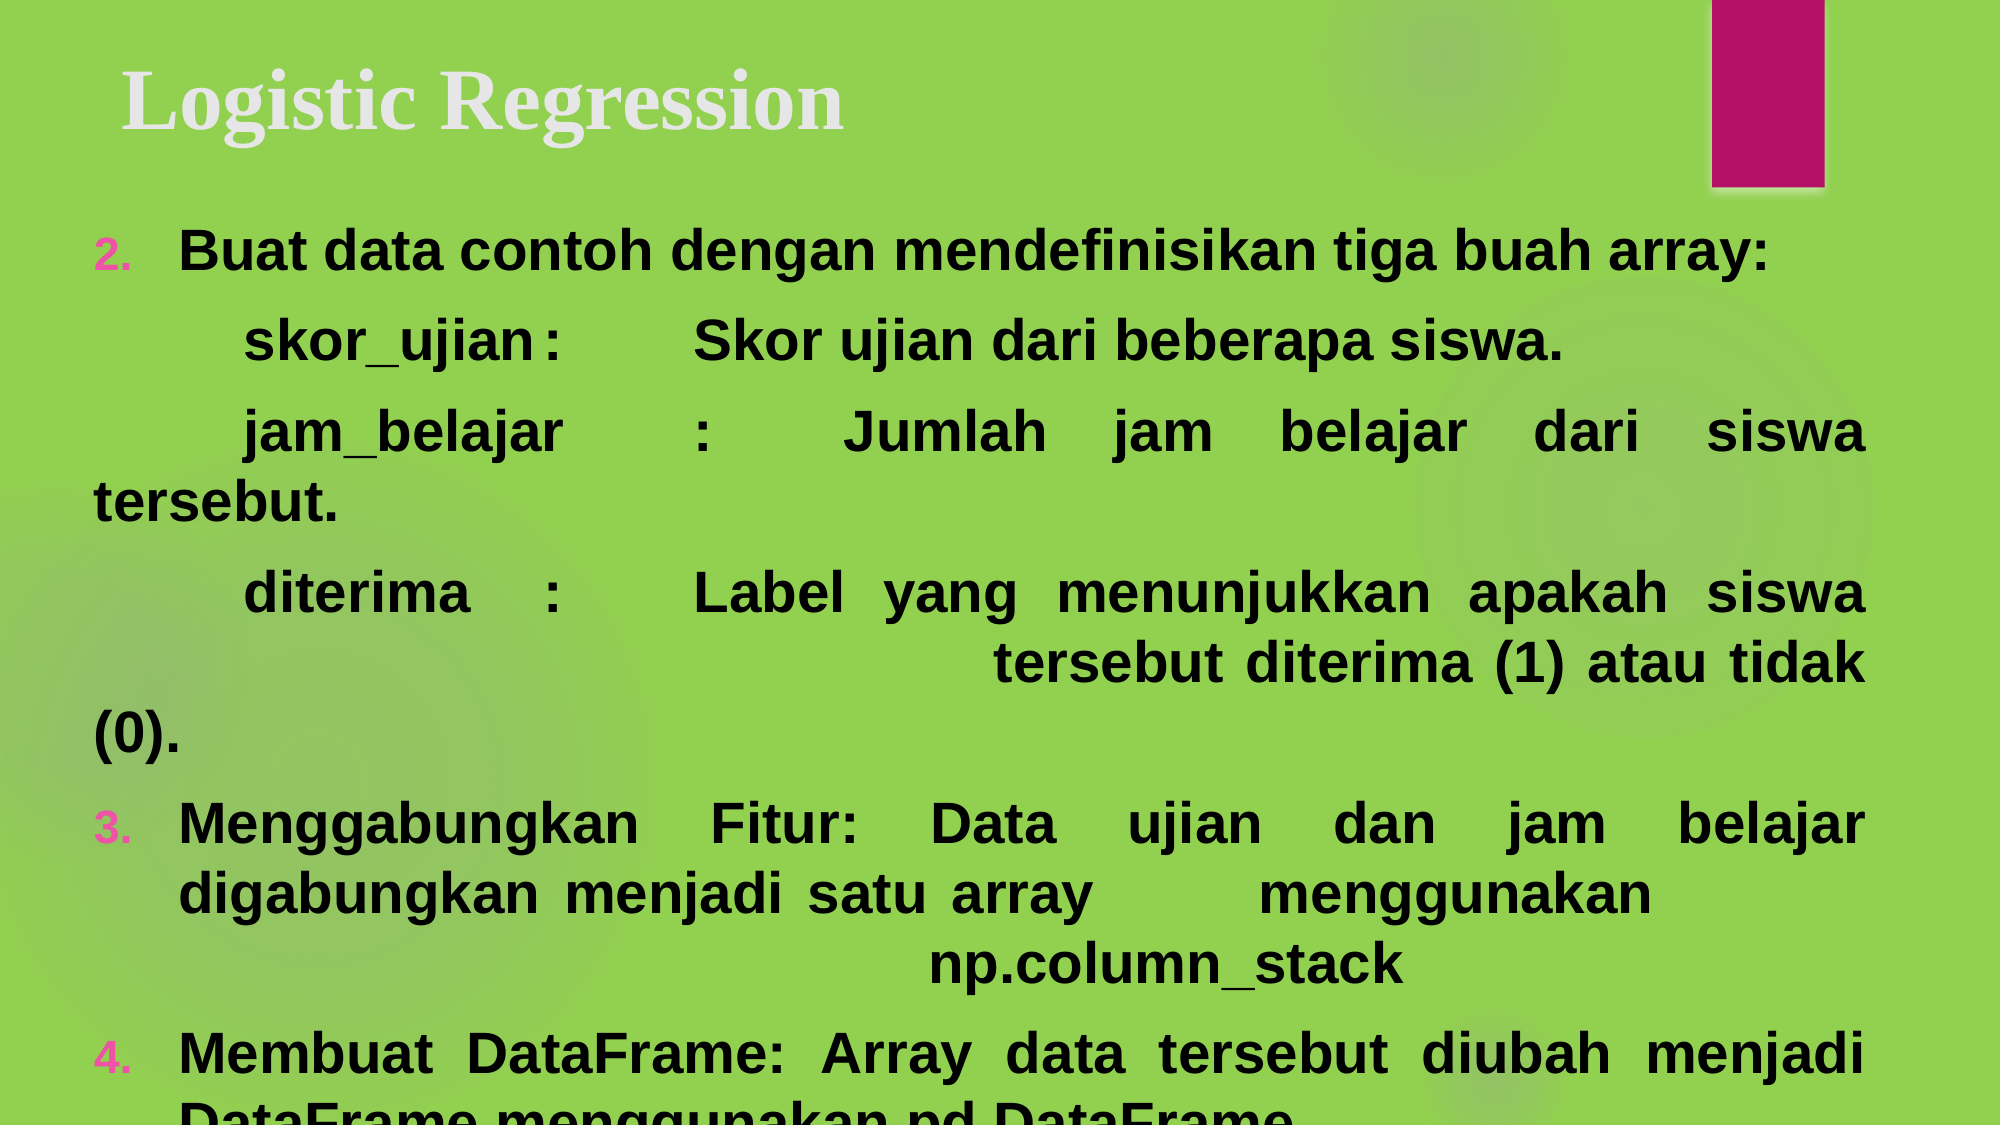

# Logistic Regression
Buat data contoh dengan mendefinisikan tiga buah array:
	skor_ujian	:	Skor ujian dari beberapa siswa.
	jam_belajar	:	Jumlah jam belajar dari siswa tersebut.
	diterima	:	Label yang menunjukkan apakah siswa 						tersebut diterima (1) atau tidak (0).
Menggabungkan Fitur: Data ujian dan jam belajar digabungkan menjadi satu array 	menggunakan 							np.column_stack
Membuat DataFrame: Array data tersebut diubah menjadi DataFrame menggunakan pd.DataFrame.